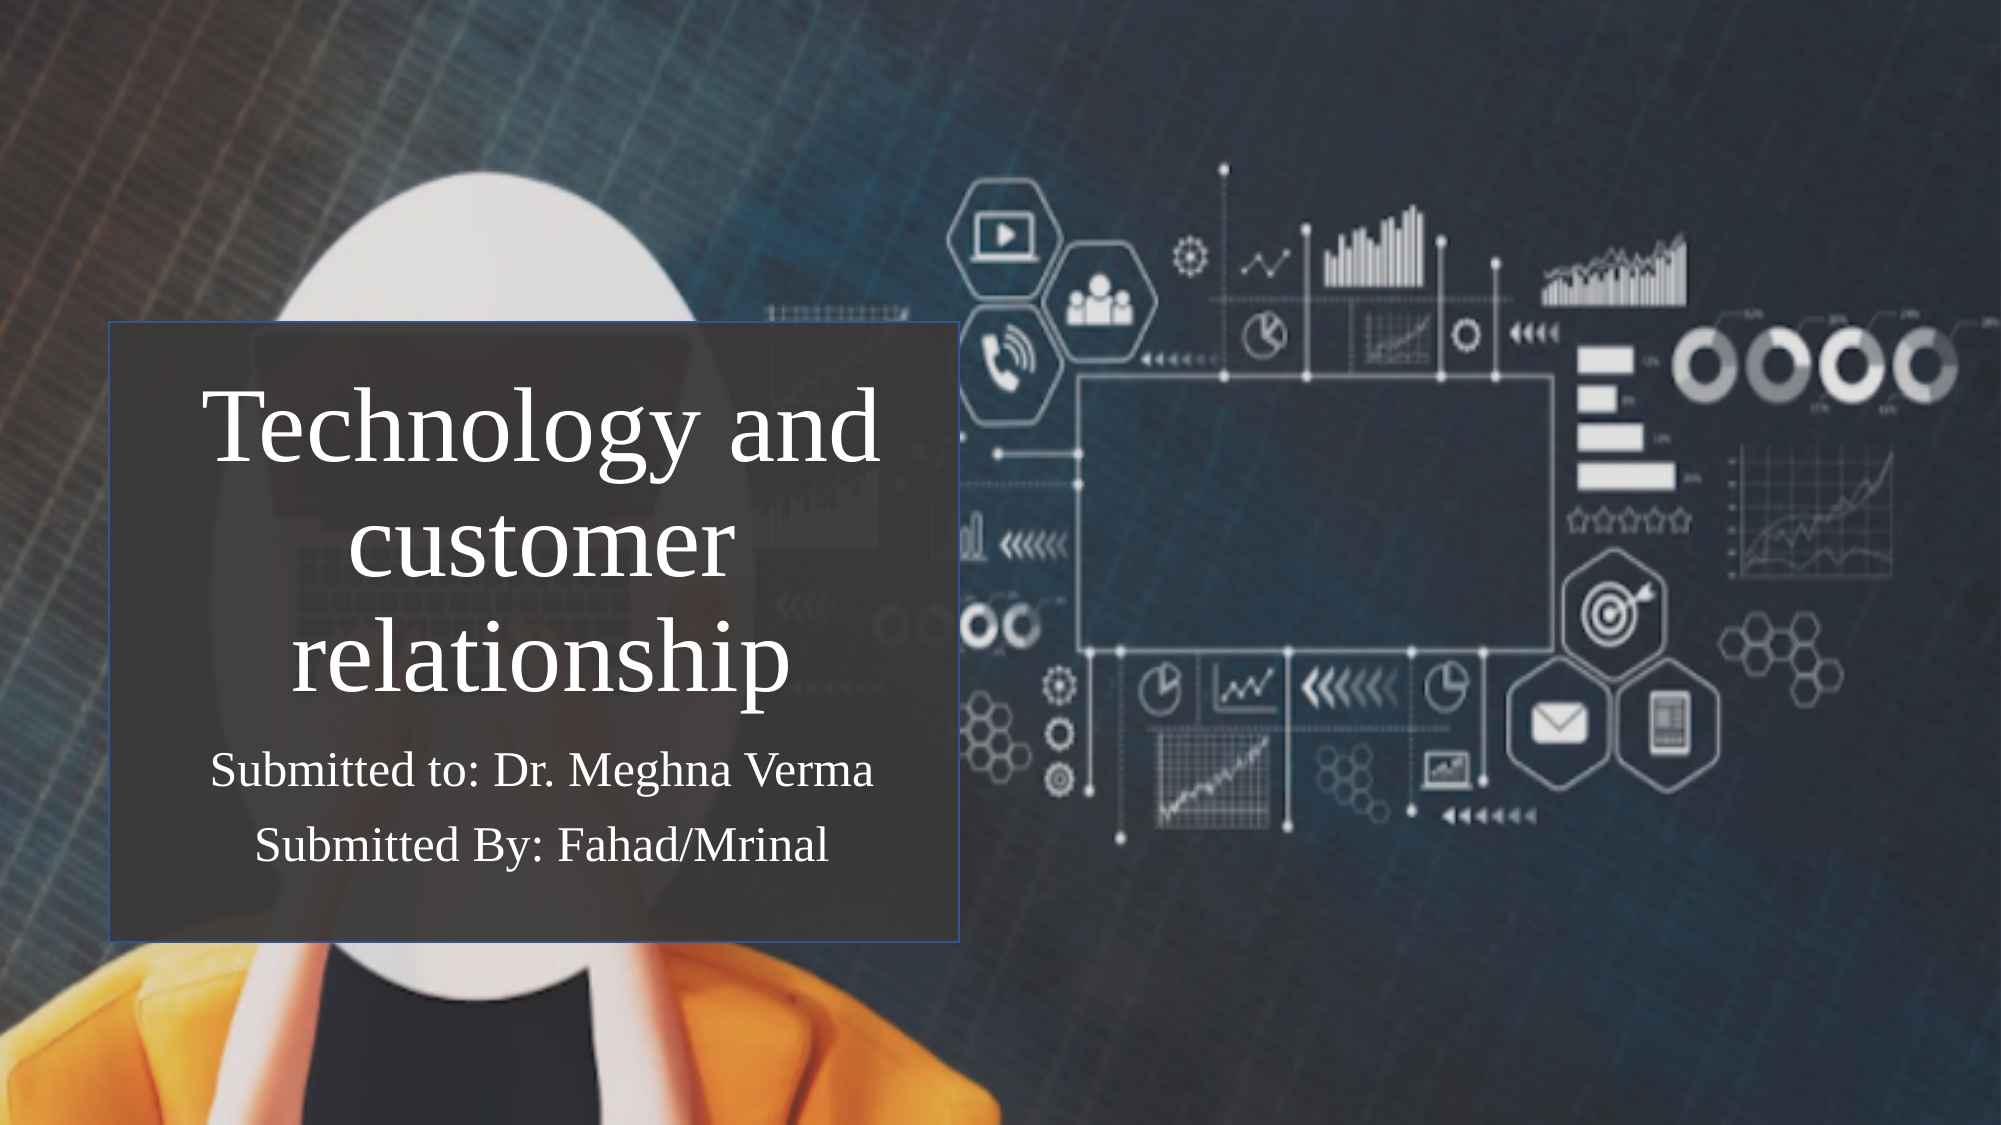

# Technology and customer relationship
Submitted to: Dr. Meghna Verma
Submitted By: Fahad/Mrinal